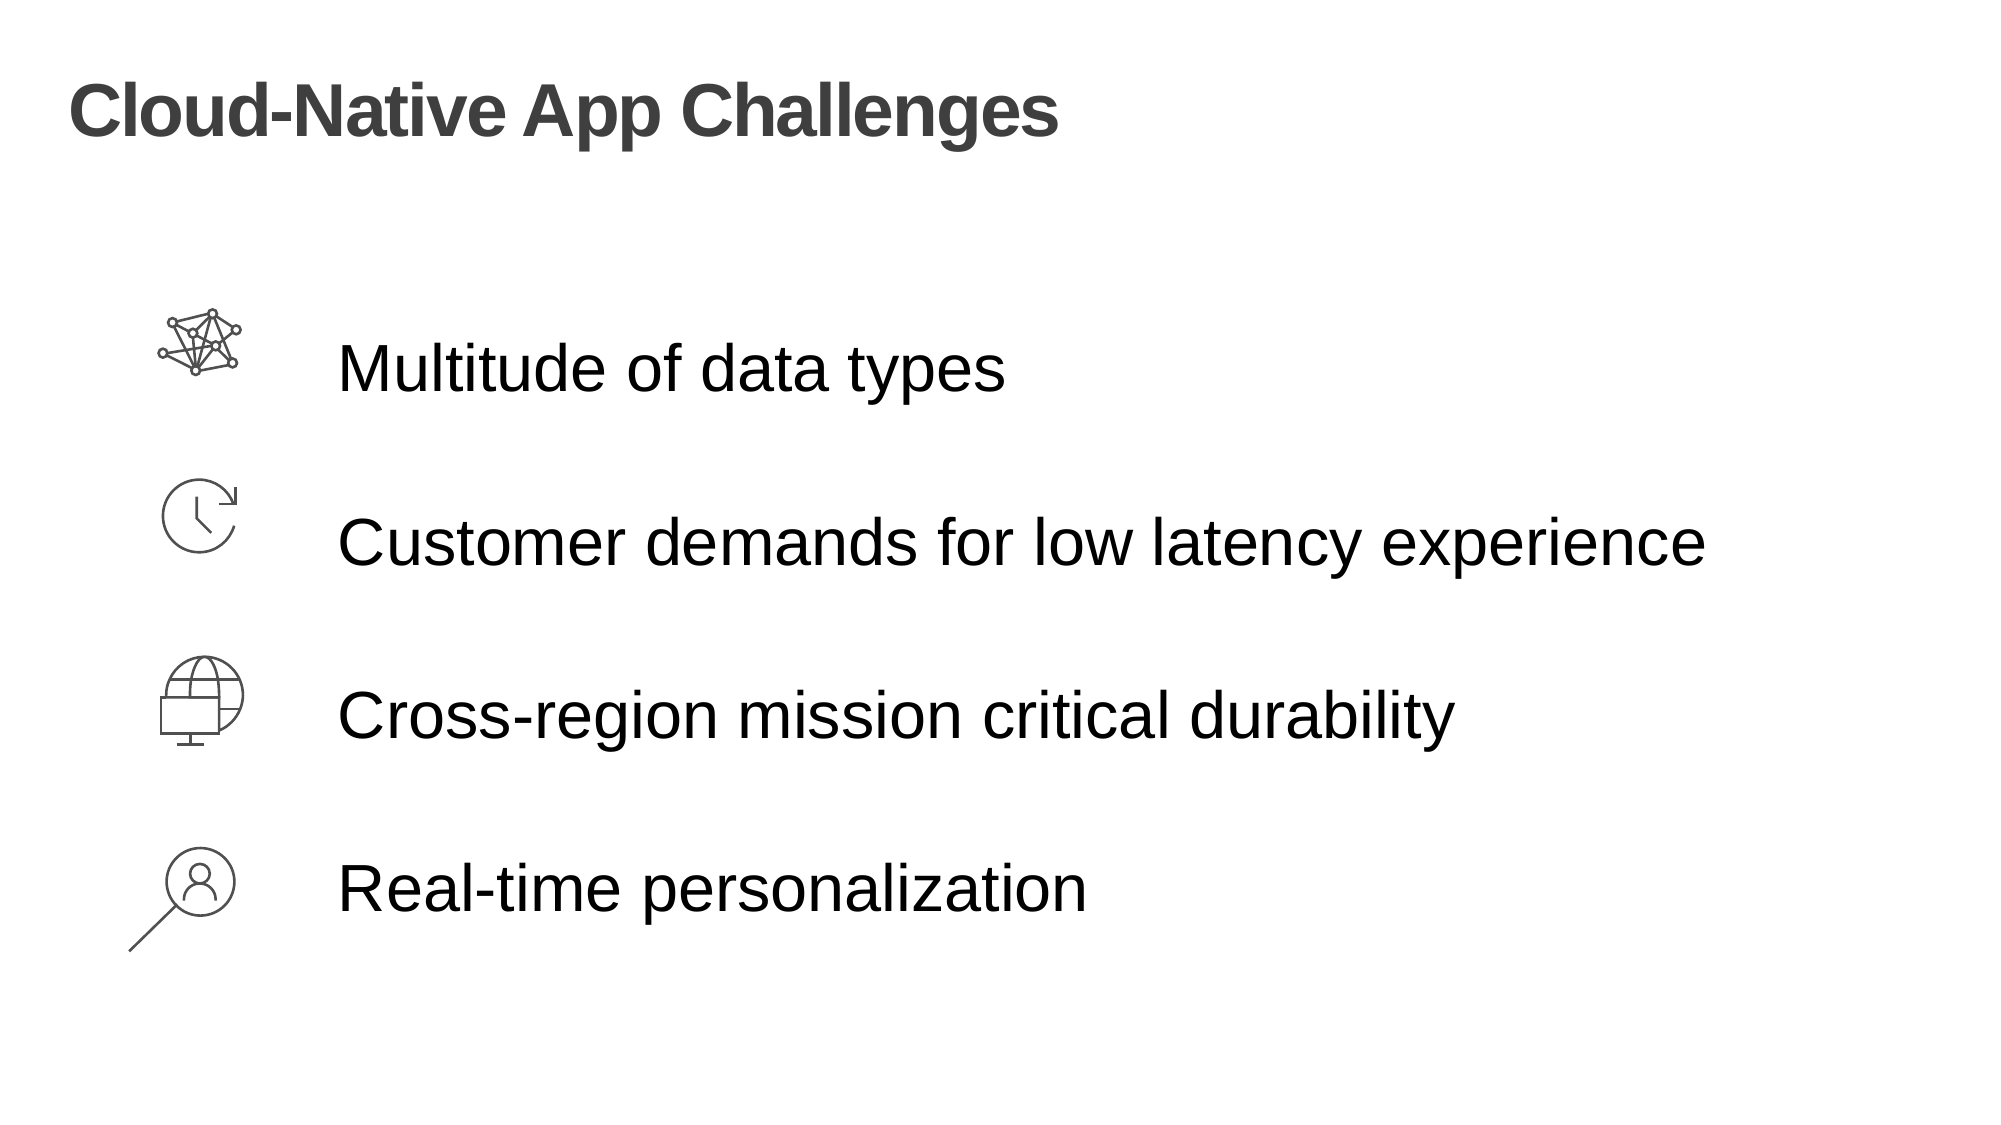

# Cloud-Native App Challenges
Multitude of data types
Customer demands for low latency experience
Cross-region mission critical durability
Real-time personalization